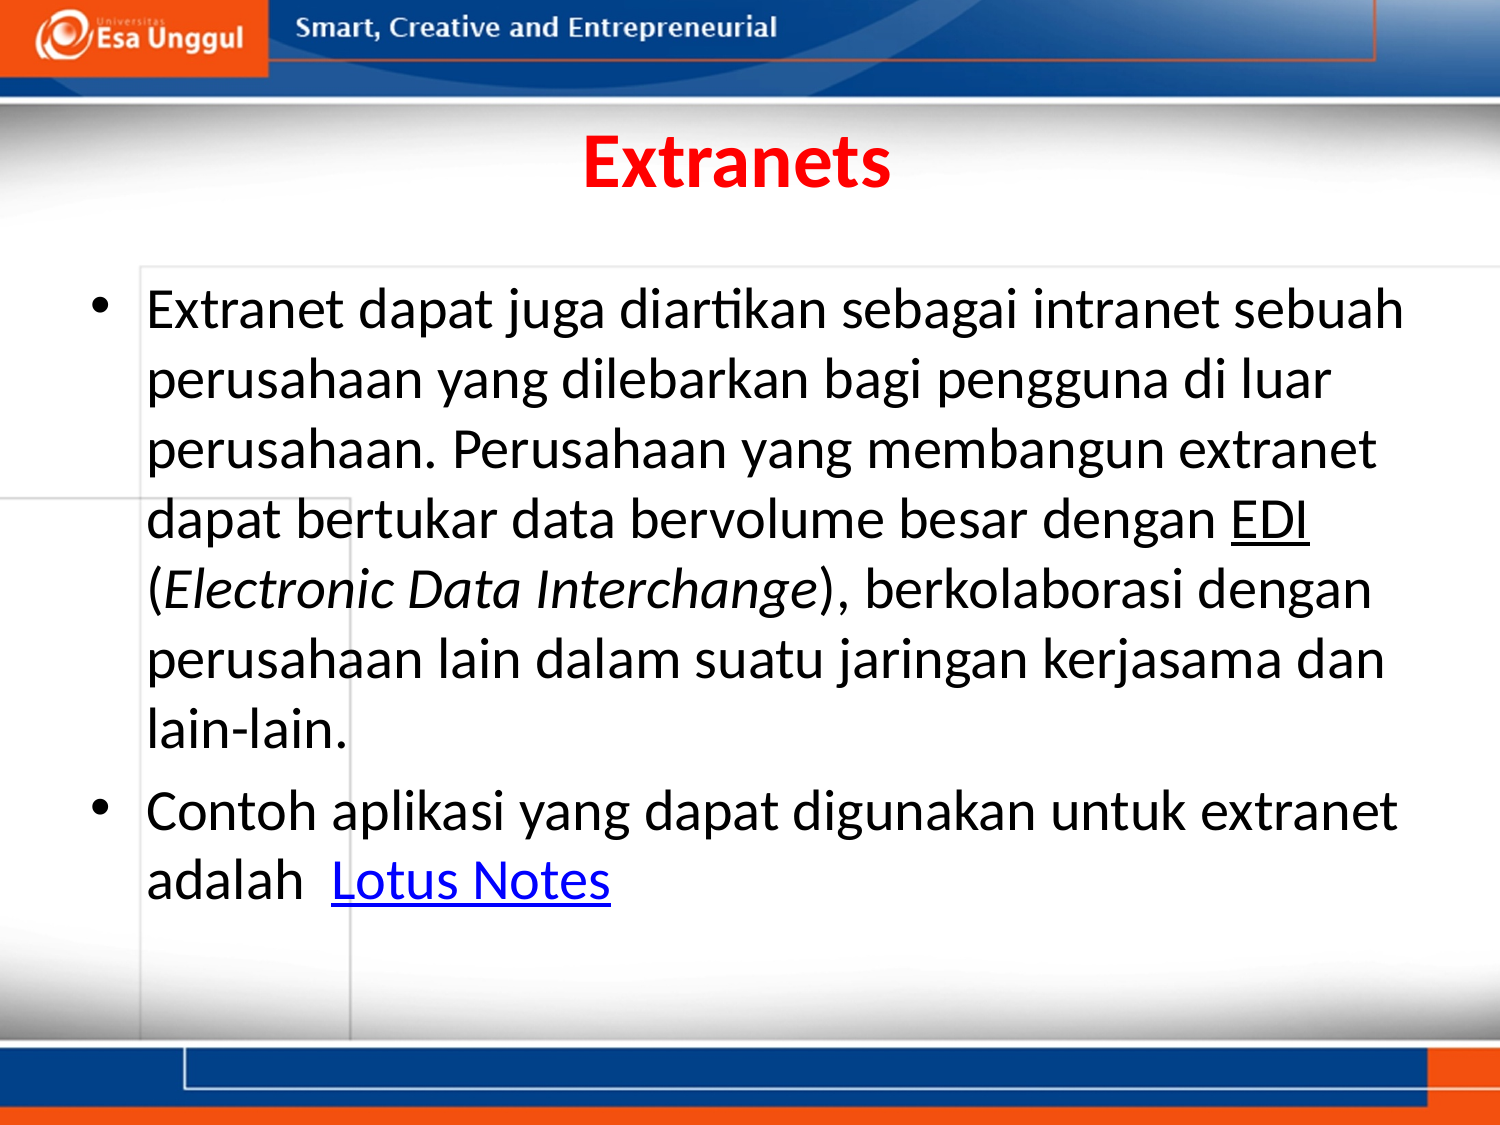

# Extranets
Extranet dapat juga diartikan sebagai intranet sebuah perusahaan yang dilebarkan bagi pengguna di luar perusahaan. Perusahaan yang membangun extranet dapat bertukar data bervolume besar dengan EDI (Electronic Data Interchange), berkolaborasi dengan perusahaan lain dalam suatu jaringan kerjasama dan lain-lain.
Contoh aplikasi yang dapat digunakan untuk extranet adalah  Lotus Notes